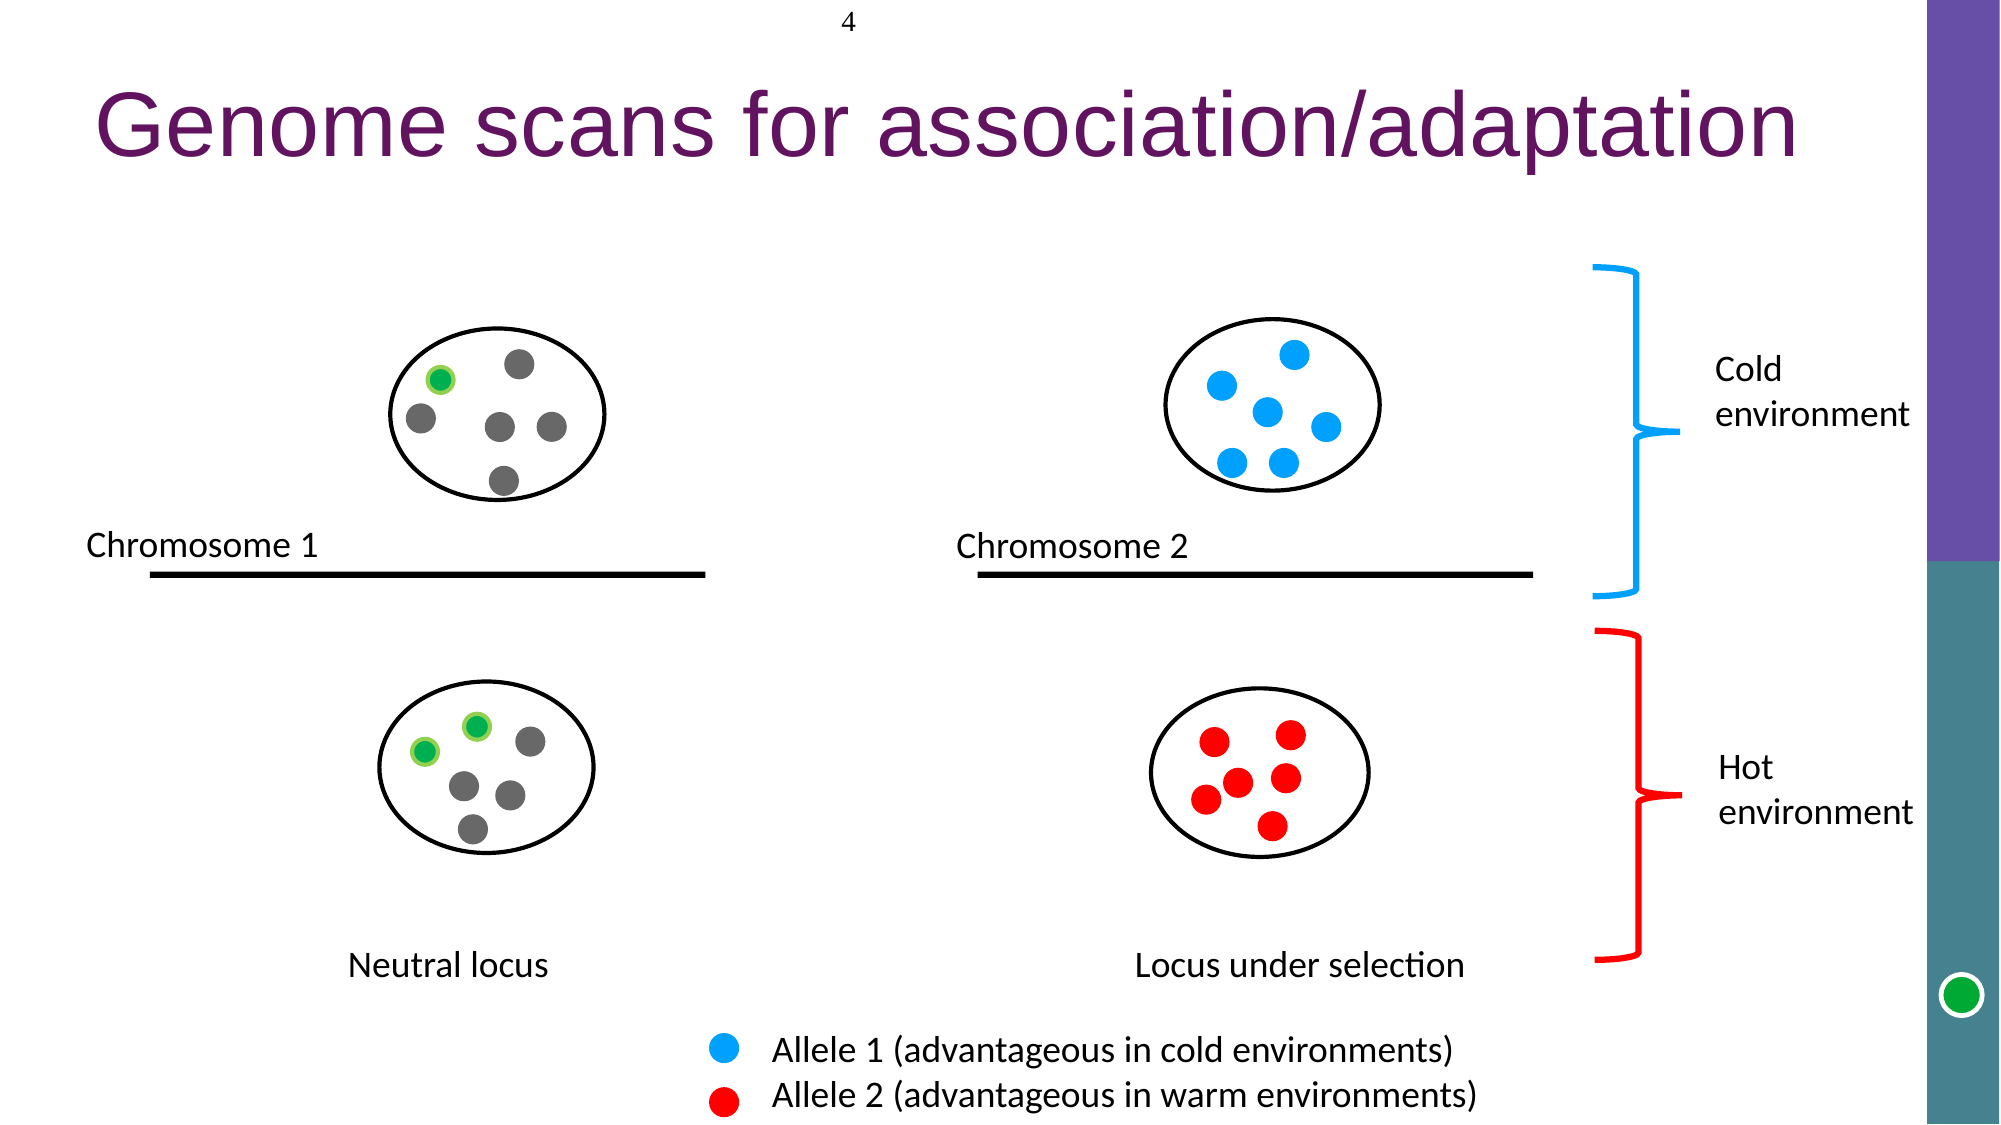

# Genome scans for association/adaptation

Cold
environment

Chromosome 1
Chromosome 2

Hot
environment

Neutral locus
Locus under selection
Allele 1 (advantageous in cold environments)
Allele 2 (advantageous in warm environments)